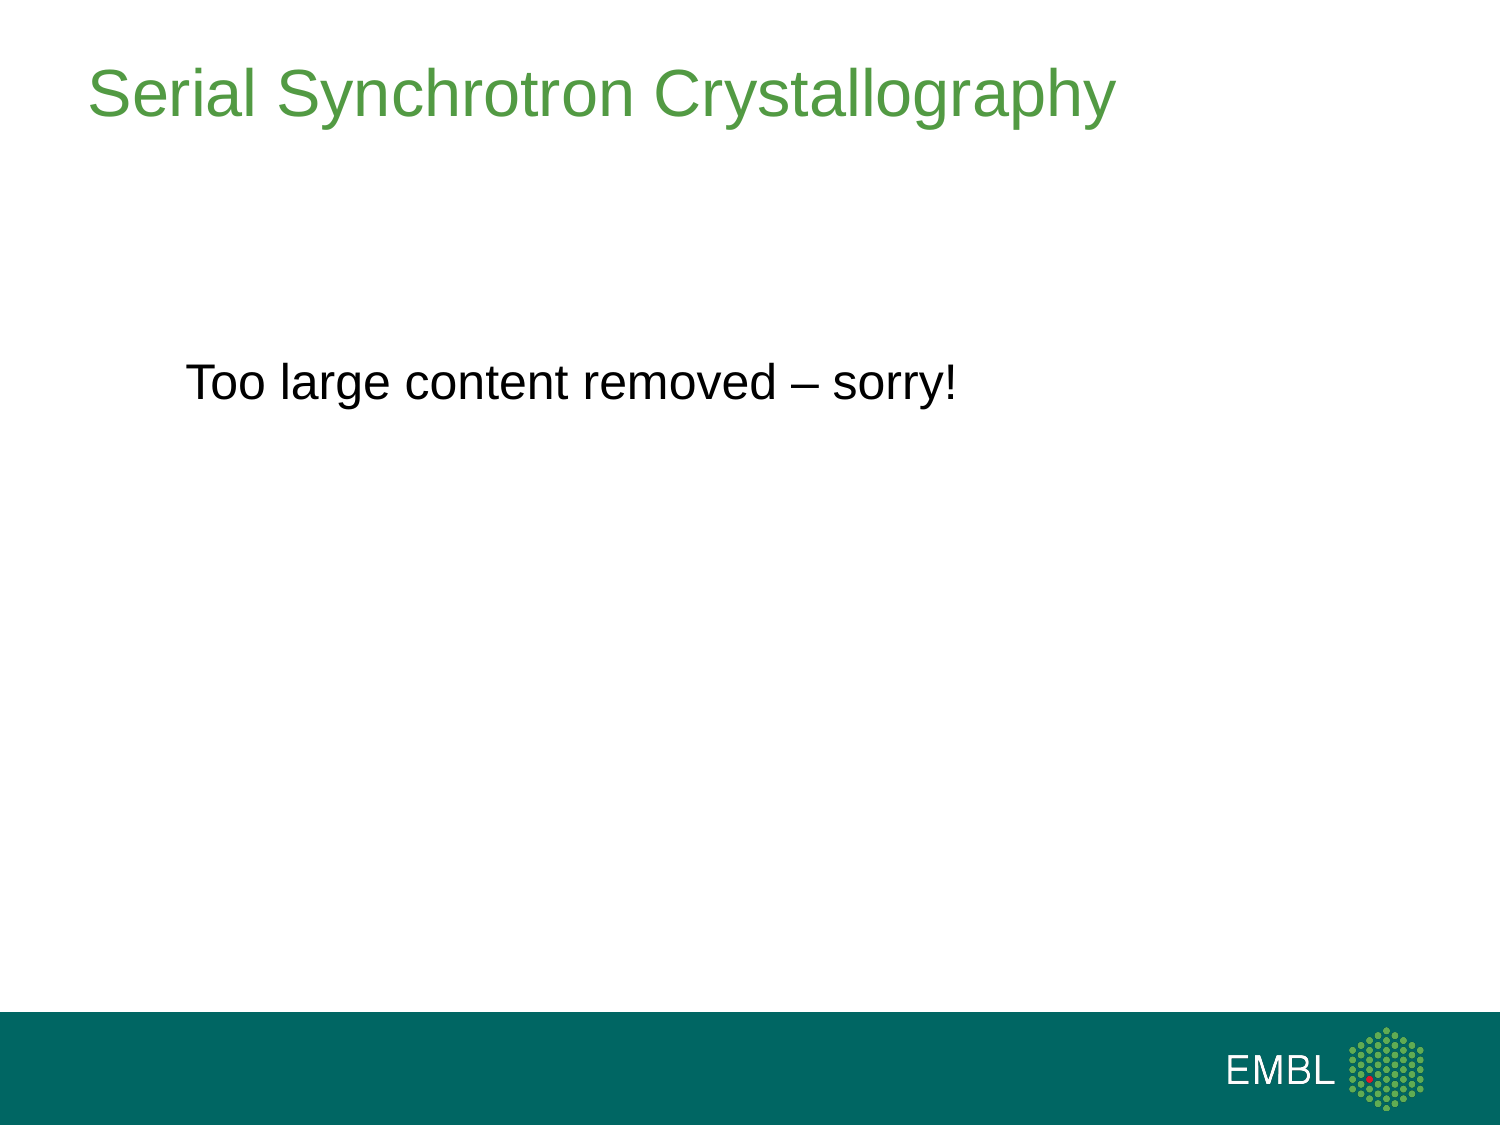

Serial Synchrotron Crystallography
Too large content removed – sorry!